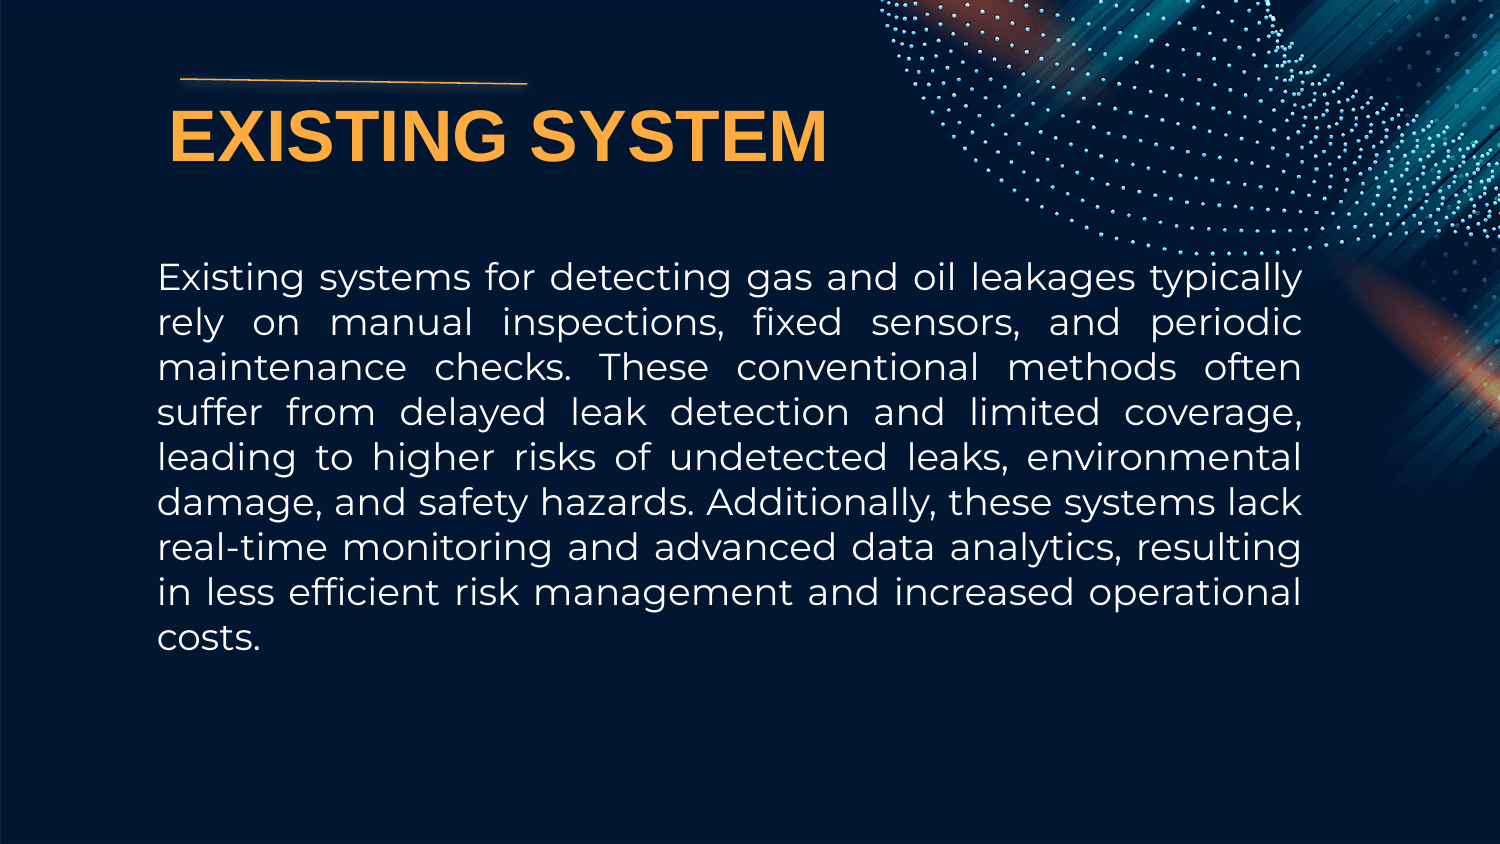

# EXISTING SYSTEM

Existing systems for detecting gas and oil leakages typically rely on manual inspections, fixed sensors, and periodic maintenance checks. These conventional methods often suffer from delayed leak detection and limited coverage, leading to higher risks of undetected leaks, environmental damage, and safety hazards. Additionally, these systems lack real-time monitoring and advanced data analytics, resulting in less efficient risk management and increased operational costs.